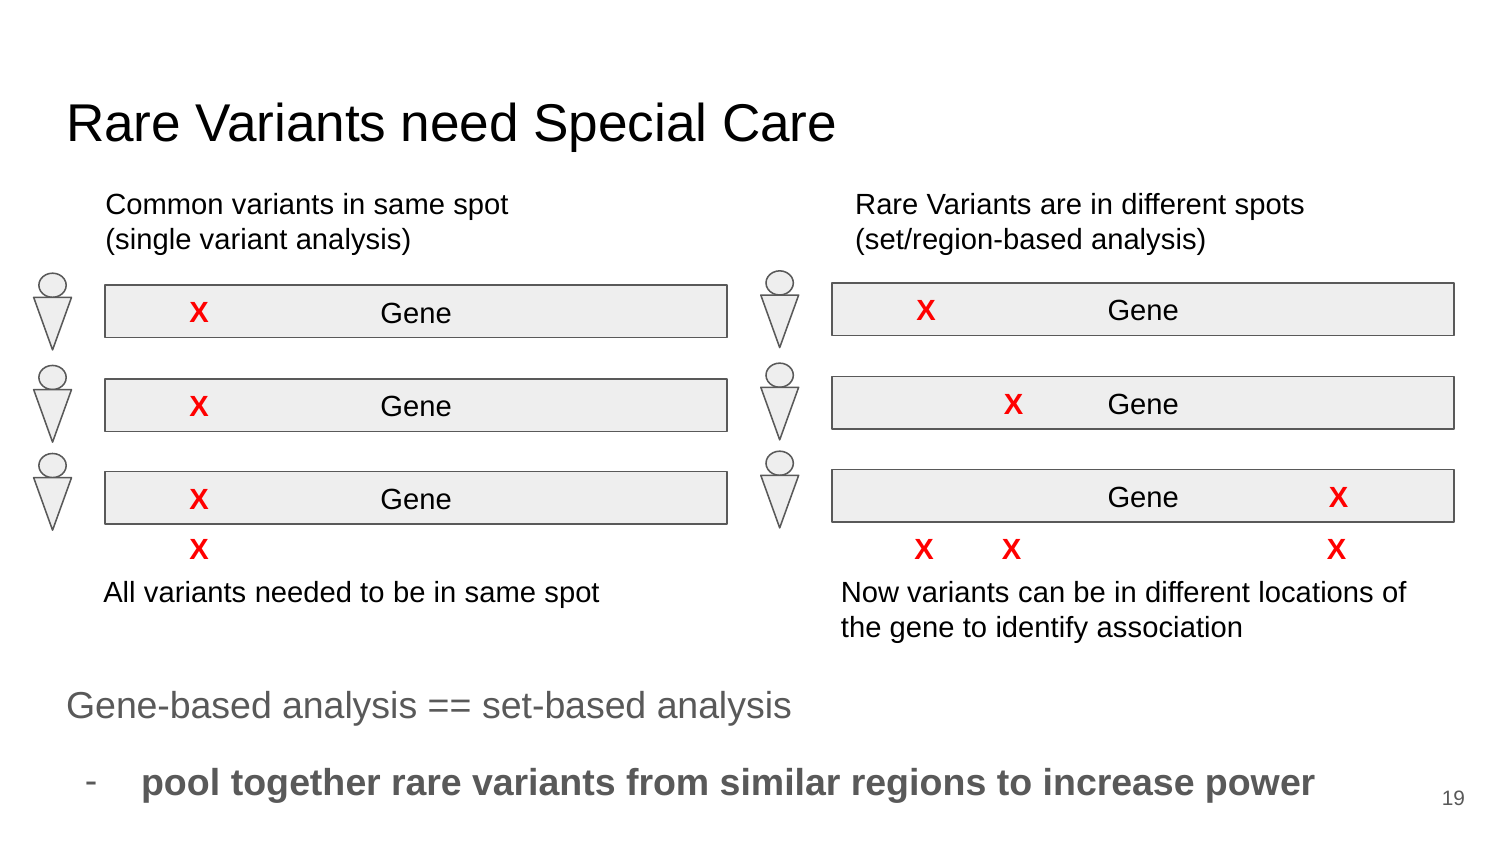

# Rare Variants need Special Care
Common variants in same spot
(single variant analysis)
Rare Variants are in different spots
(set/region-based analysis)

X
Gene
X
Gene

X
X
Gene
Gene

X
X
Gene
Gene
X
X
X
X
All variants needed to be in same spot
Now variants can be in different locations of the gene to identify association
Gene-based analysis == set-based analysis
pool together rare variants from similar regions to increase power
19